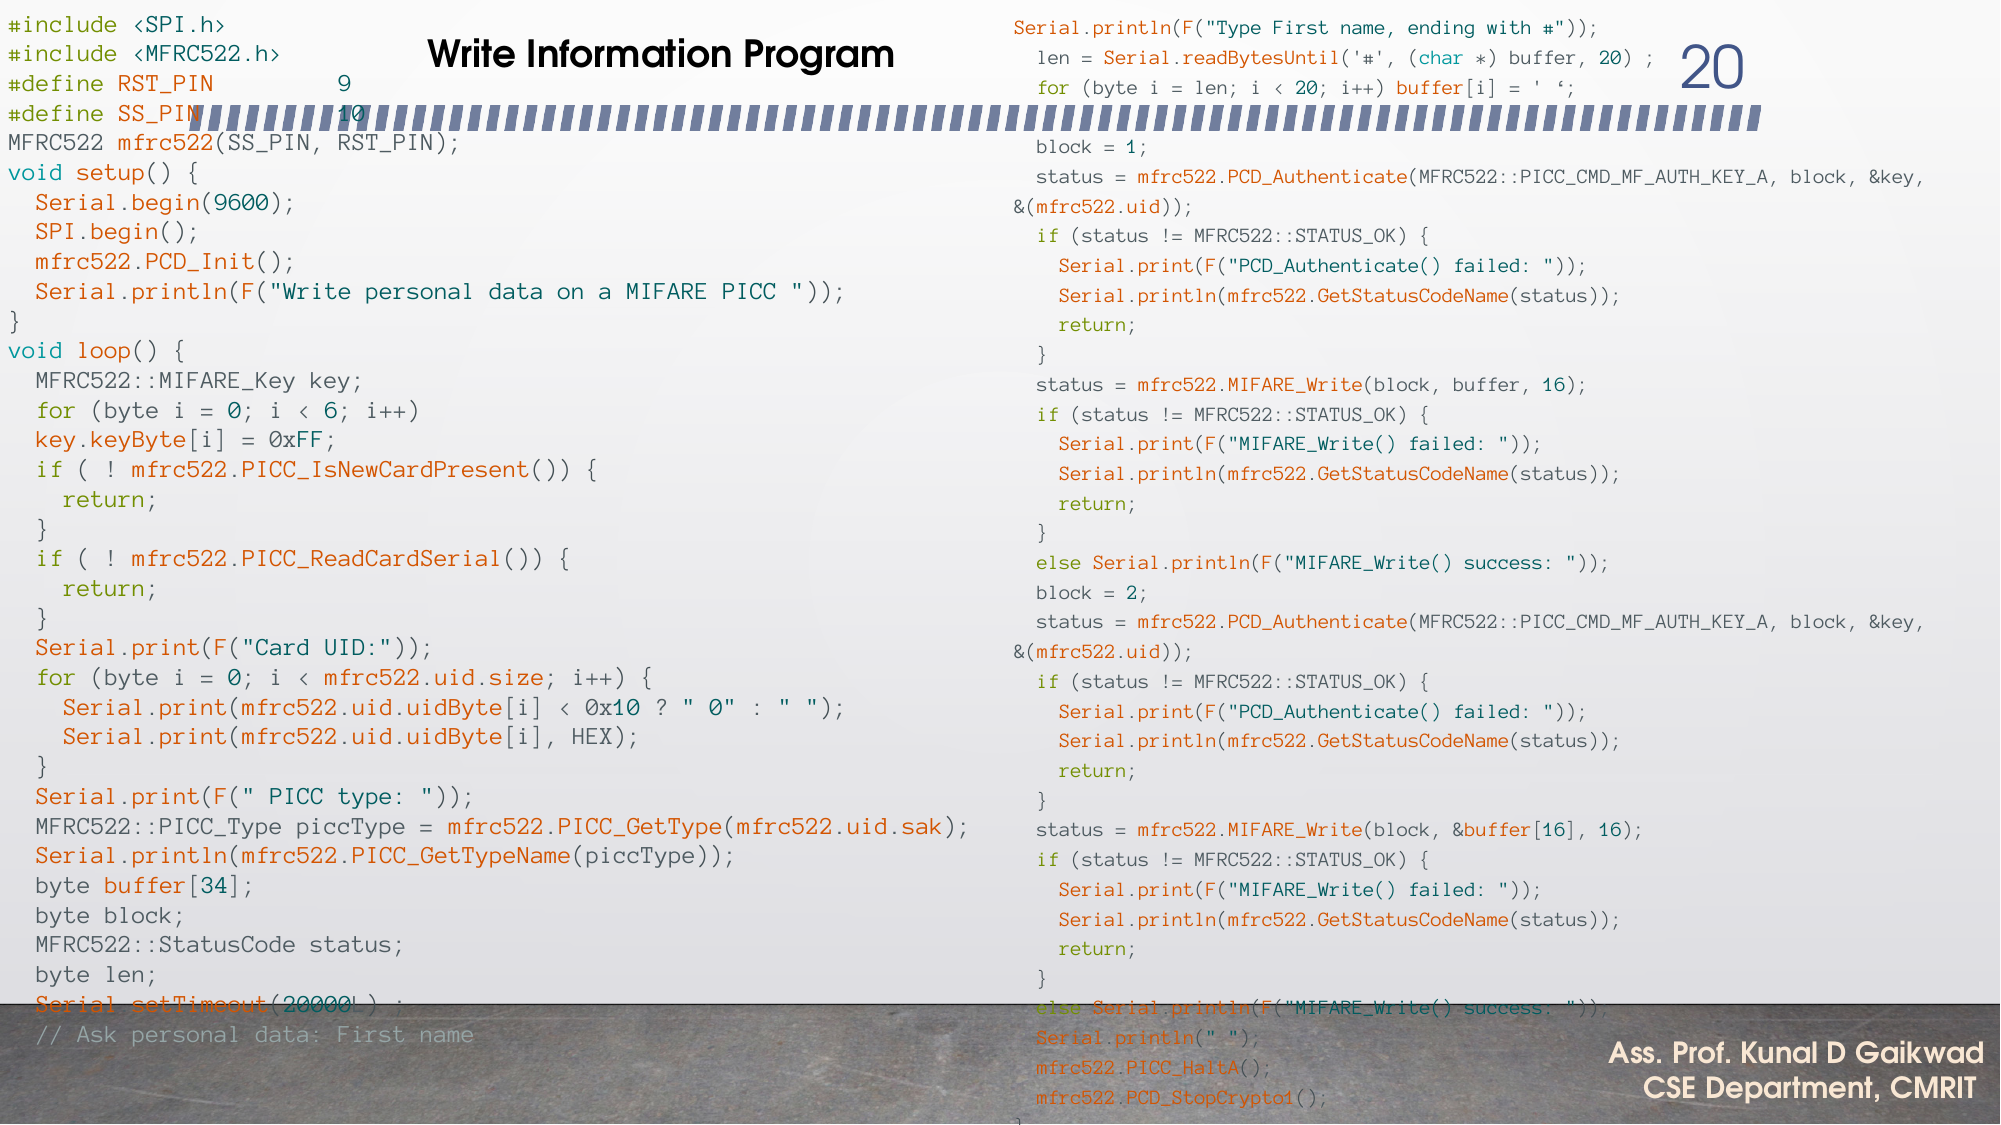

#include <SPI.h>
#include <MFRC522.h>
#define RST_PIN         9
#define SS_PIN          10
MFRC522 mfrc522(SS_PIN, RST_PIN);
void setup() {
  Serial.begin(9600);
  SPI.begin();
  mfrc522.PCD_Init();
  Serial.println(F("Write personal data on a MIFARE PICC "));
}
void loop() {
  MFRC522::MIFARE_Key key;
  for (byte i = 0; i < 6; i++)
  key.keyByte[i] = 0xFF;
  if ( ! mfrc522.PICC_IsNewCardPresent()) {
    return;
  }
  if ( ! mfrc522.PICC_ReadCardSerial()) {
    return;
  }
  Serial.print(F("Card UID:"));
  for (byte i = 0; i < mfrc522.uid.size; i++) {
    Serial.print(mfrc522.uid.uidByte[i] < 0x10 ? " 0" : " ");
    Serial.print(mfrc522.uid.uidByte[i], HEX);
  }
  Serial.print(F(" PICC type: "));
  MFRC522::PICC_Type piccType = mfrc522.PICC_GetType(mfrc522.uid.sak);
  Serial.println(mfrc522.PICC_GetTypeName(piccType));
  byte buffer[34];
  byte block;
  MFRC522::StatusCode status;
  byte len;
  Serial.setTimeout(20000L) ;
  // Ask personal data: First name

Write Information Program
Serial.println(F("Type First name, ending with #"));
  len = Serial.readBytesUntil('#', (char *) buffer, 20) ;
  for (byte i = len; i < 20; i++) buffer[i] = ' ‘;

  block = 1;
  status = mfrc522.PCD_Authenticate(MFRC522::PICC_CMD_MF_AUTH_KEY_A, block, &key, &(mfrc522.uid));
  if (status != MFRC522::STATUS_OK) {
    Serial.print(F("PCD_Authenticate() failed: "));
    Serial.println(mfrc522.GetStatusCodeName(status));
    return;
  }
  status = mfrc522.MIFARE_Write(block, buffer, 16);
  if (status != MFRC522::STATUS_OK) {
    Serial.print(F("MIFARE_Write() failed: "));
    Serial.println(mfrc522.GetStatusCodeName(status));
    return;
  }
  else Serial.println(F("MIFARE_Write() success: "));
  block = 2;
  status = mfrc522.PCD_Authenticate(MFRC522::PICC_CMD_MF_AUTH_KEY_A, block, &key, &(mfrc522.uid));
  if (status != MFRC522::STATUS_OK) {
    Serial.print(F("PCD_Authenticate() failed: "));
    Serial.println(mfrc522.GetStatusCodeName(status));
    return;
  }
  status = mfrc522.MIFARE_Write(block, &buffer[16], 16);
  if (status != MFRC522::STATUS_OK) {
    Serial.print(F("MIFARE_Write() failed: "));
    Serial.println(mfrc522.GetStatusCodeName(status));
    return;
  }
  else Serial.println(F("MIFARE_Write() success: "));
  Serial.println(" ");
  mfrc522.PICC_HaltA();
  mfrc522.PCD_StopCrypto1();
}
20
Ass. Prof. Kunal D Gaikwad
CSE Department, CMRIT